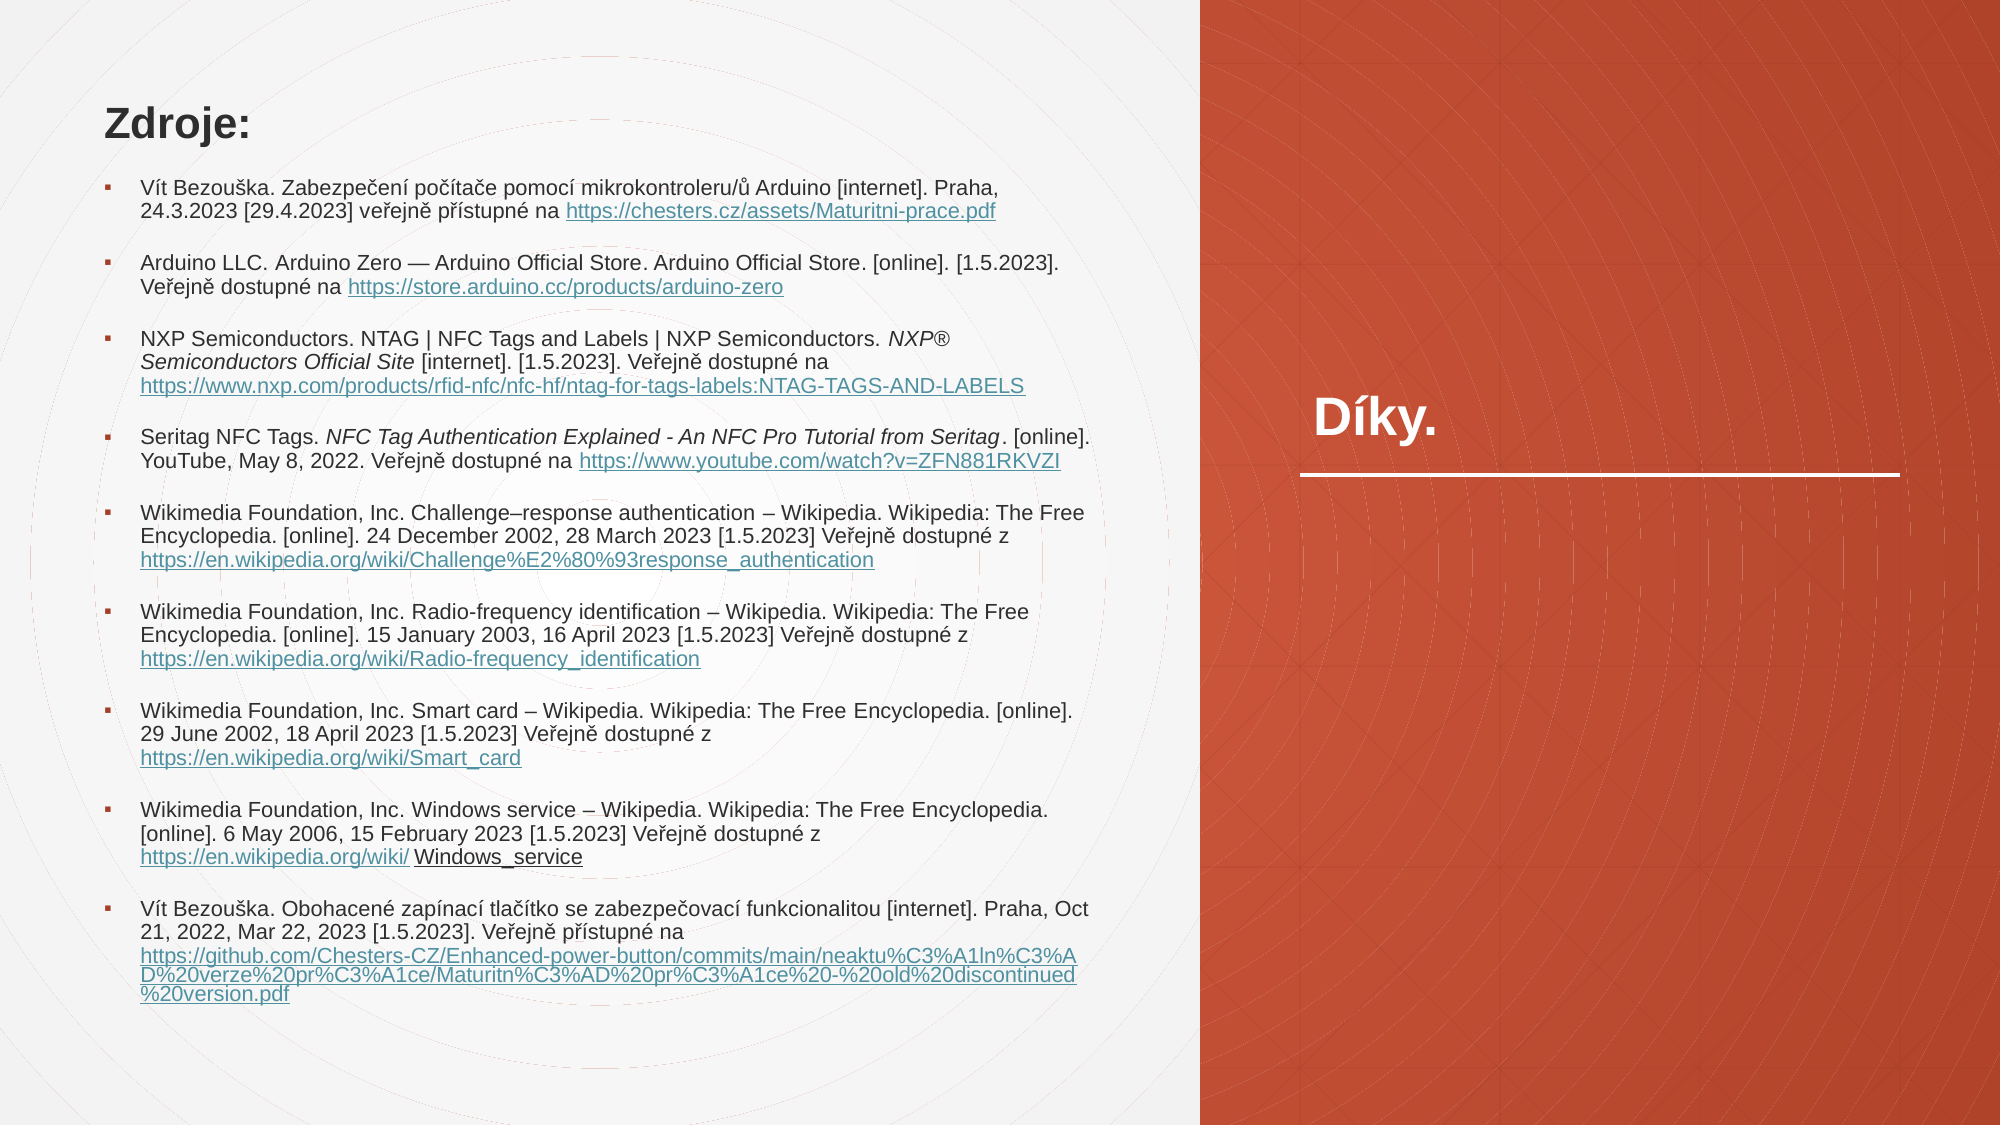

Zdroje:
Vít Bezouška. Zabezpečení počítače pomocí mikrokontroleru/ů Arduino [internet]. Praha, 24.3.2023 [29.4.2023] veřejně přístupné na https://chesters.cz/assets/Maturitni-prace.pdf
Arduino LLC. Arduino Zero — Arduino Official Store. Arduino Official Store. [online]. [1.5.2023]. Veřejně dostupné na https://store.arduino.cc/products/arduino-zero
NXP Semiconductors. NTAG | NFC Tags and Labels | NXP Semiconductors. NXP® Semiconductors Official Site [internet]. [1.5.2023]. Veřejně dostupné na https://www.nxp.com/products/rfid-nfc/nfc-hf/ntag-for-tags-labels:NTAG-TAGS-AND-LABELS
Seritag NFC Tags. NFC Tag Authentication Explained - An NFC Pro Tutorial from Seritag. [online]. YouTube, May 8, 2022. Veřejně dostupné na https://www.youtube.com/watch?v=ZFN881RKVZI
Wikimedia Foundation, Inc. Challenge–response authentication – Wikipedia. Wikipedia: The Free Encyclopedia. [online]. 24 December 2002, 28 March 2023 [1.5.2023] Veřejně dostupné z https://en.wikipedia.org/wiki/Challenge%E2%80%93response_authentication
Wikimedia Foundation, Inc. Radio-frequency identification – Wikipedia. Wikipedia: The Free Encyclopedia. [online]. 15 January 2003, 16 April 2023 [1.5.2023] Veřejně dostupné z https://en.wikipedia.org/wiki/Radio-frequency_identification
Wikimedia Foundation, Inc. Smart card – Wikipedia. Wikipedia: The Free Encyclopedia. [online]. 29 June 2002, 18 April 2023 [1.5.2023] Veřejně dostupné z https://en.wikipedia.org/wiki/Smart_card
Wikimedia Foundation, Inc. Windows service – Wikipedia. Wikipedia: The Free Encyclopedia. [online]. 6 May 2006, 15 February 2023 [1.5.2023] Veřejně dostupné z https://en.wikipedia.org/wiki/Windows_service
Vít Bezouška. Obohacené zapínací tlačítko se zabezpečovací funkcionalitou [internet]. Praha, Oct 21, 2022, Mar 22, 2023 [1.5.2023]. Veřejně přístupné na https://github.com/Chesters-CZ/Enhanced-power-button/commits/main/neaktu%C3%A1ln%C3%AD%20verze%20pr%C3%A1ce/Maturitn%C3%AD%20pr%C3%A1ce%20-%20old%20discontinued%20version.pdf
# Díky.